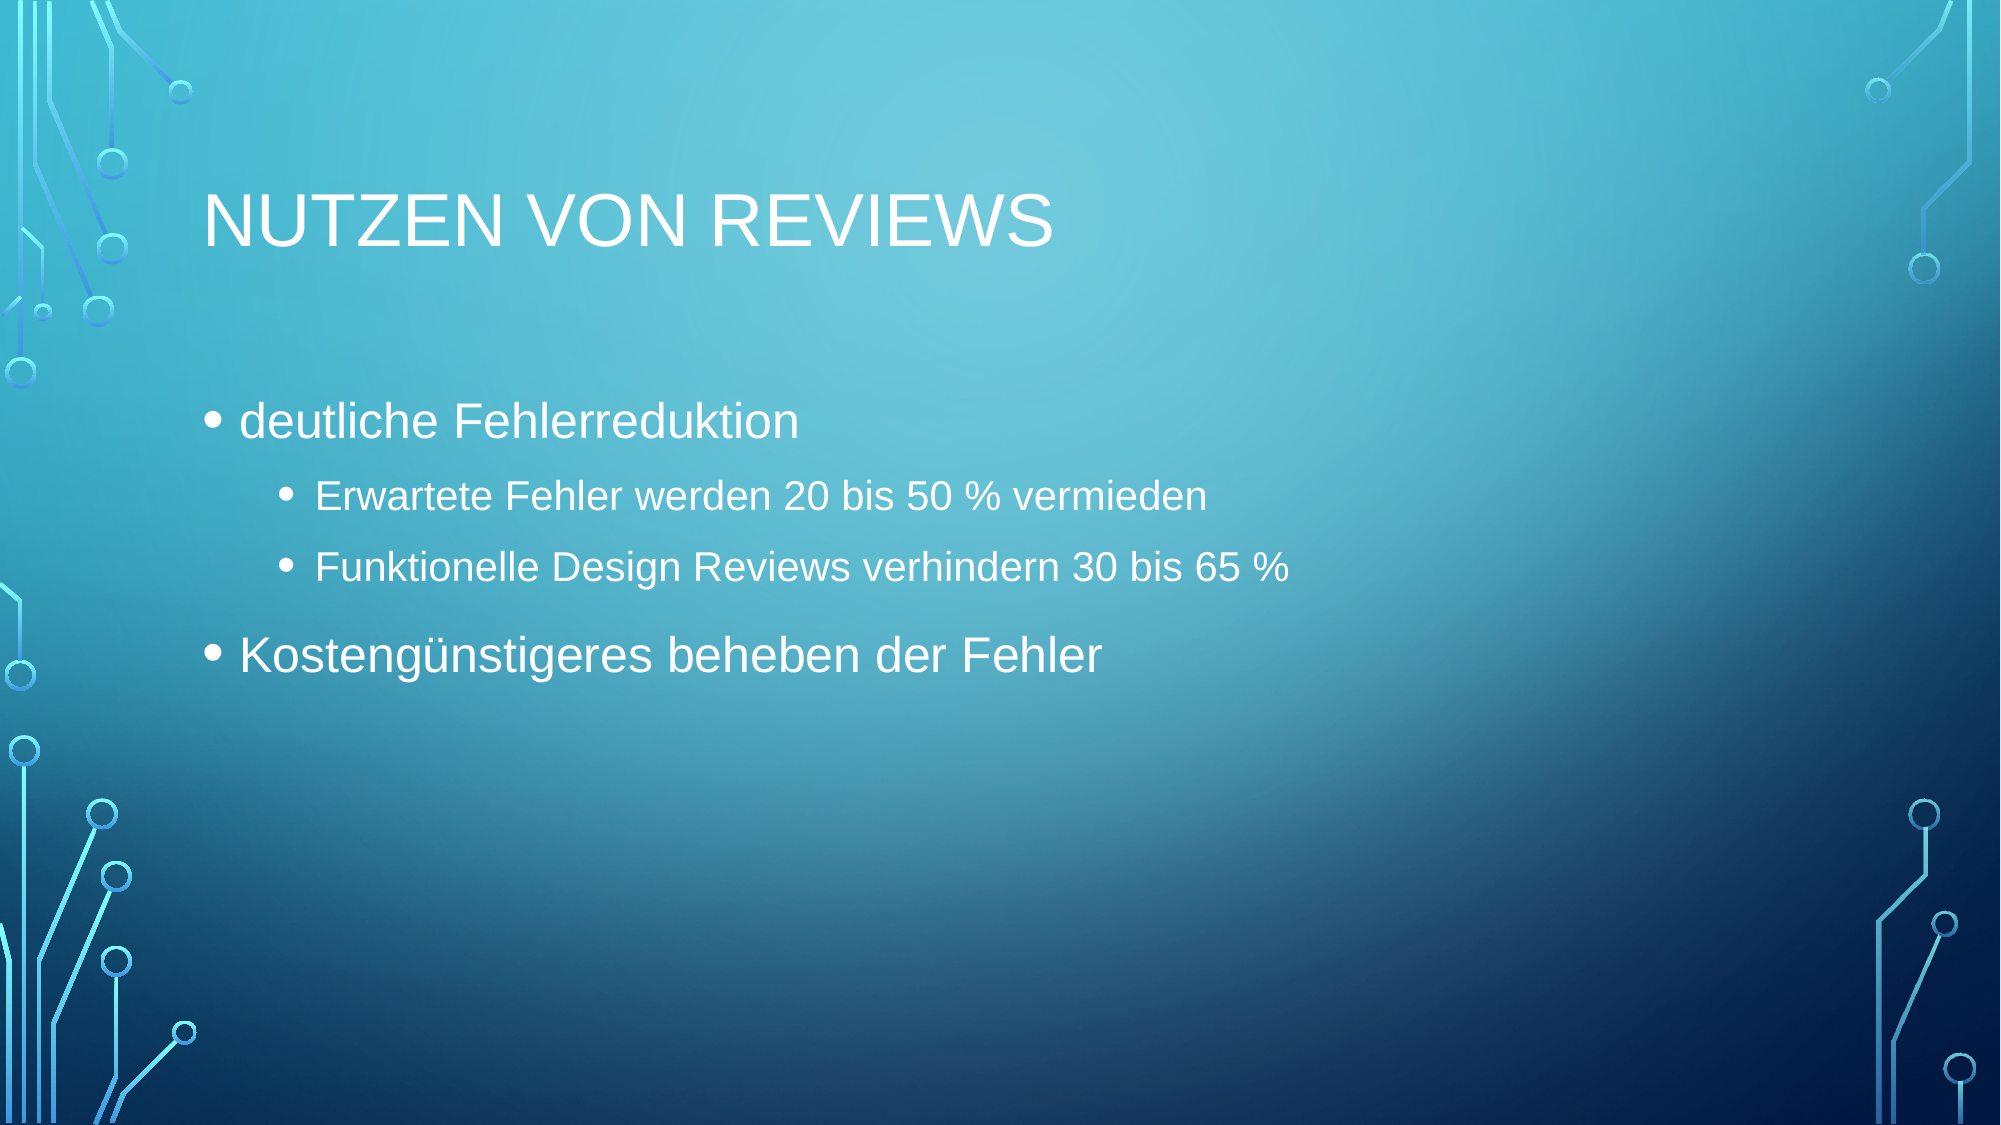

# Nutzen von Reviews
deutliche Fehlerreduktion
Erwartete Fehler werden 20 bis 50 % vermieden
Funktionelle Design Reviews verhindern 30 bis 65 %
Kostengünstigeres beheben der Fehler